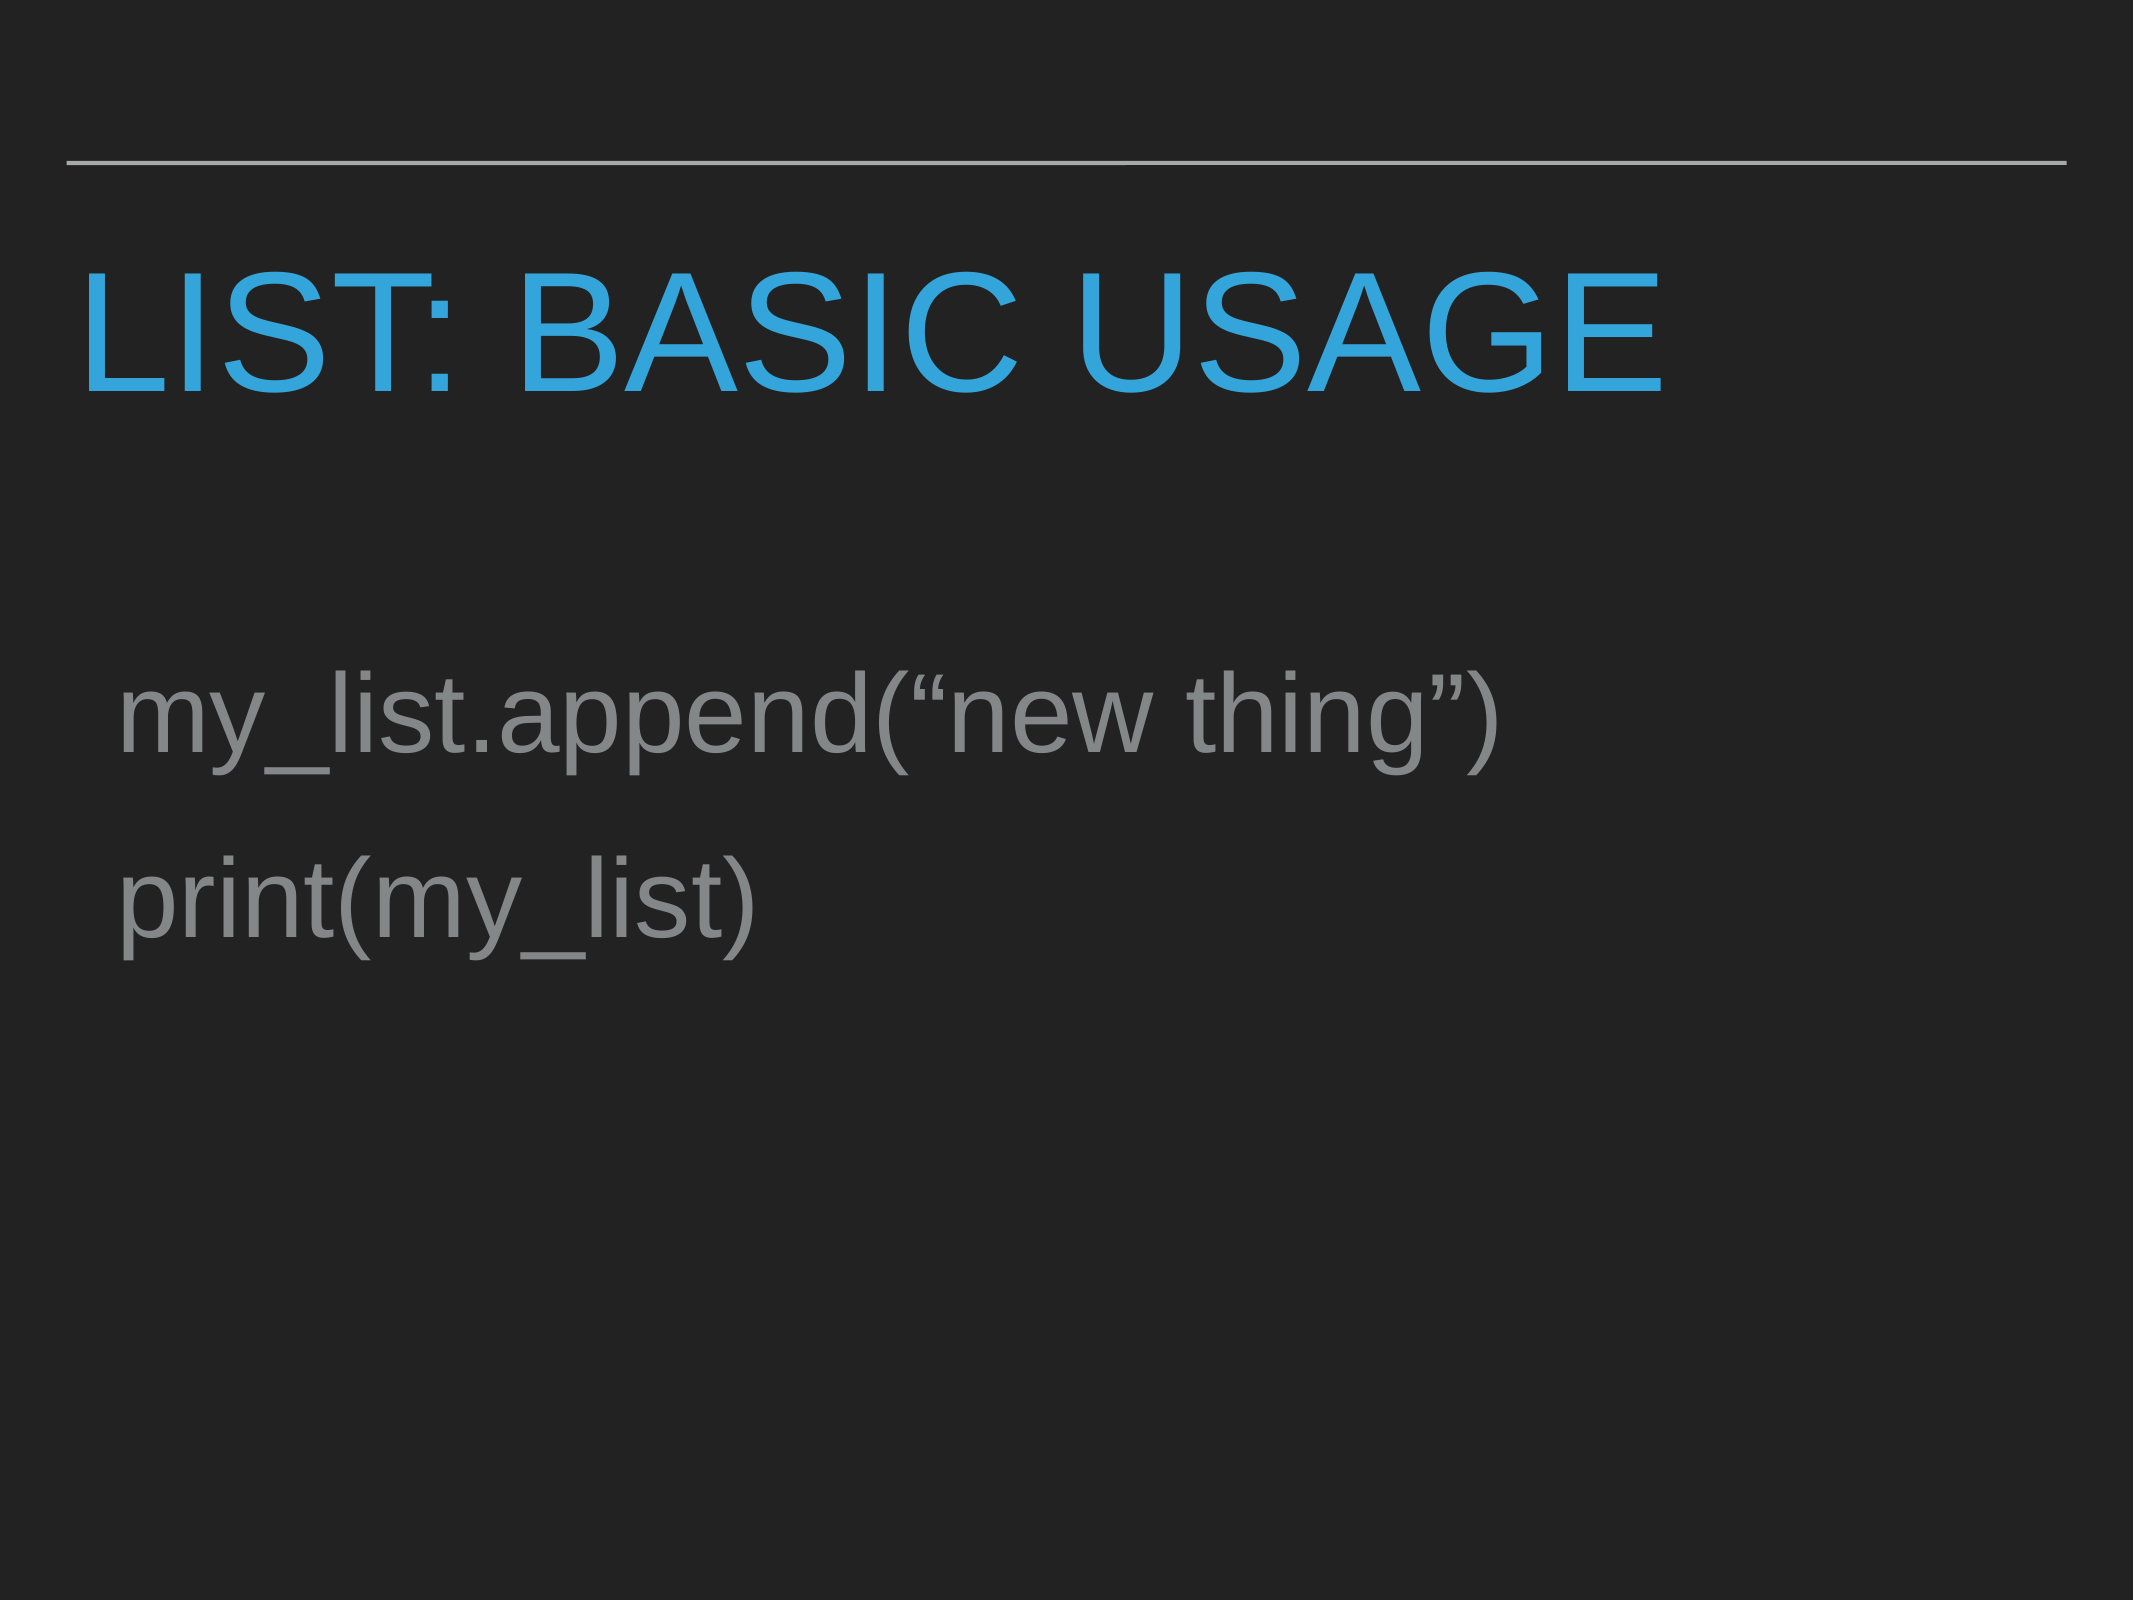

# List: Basic usage
my_list.append(“new thing”)
print(my_list)